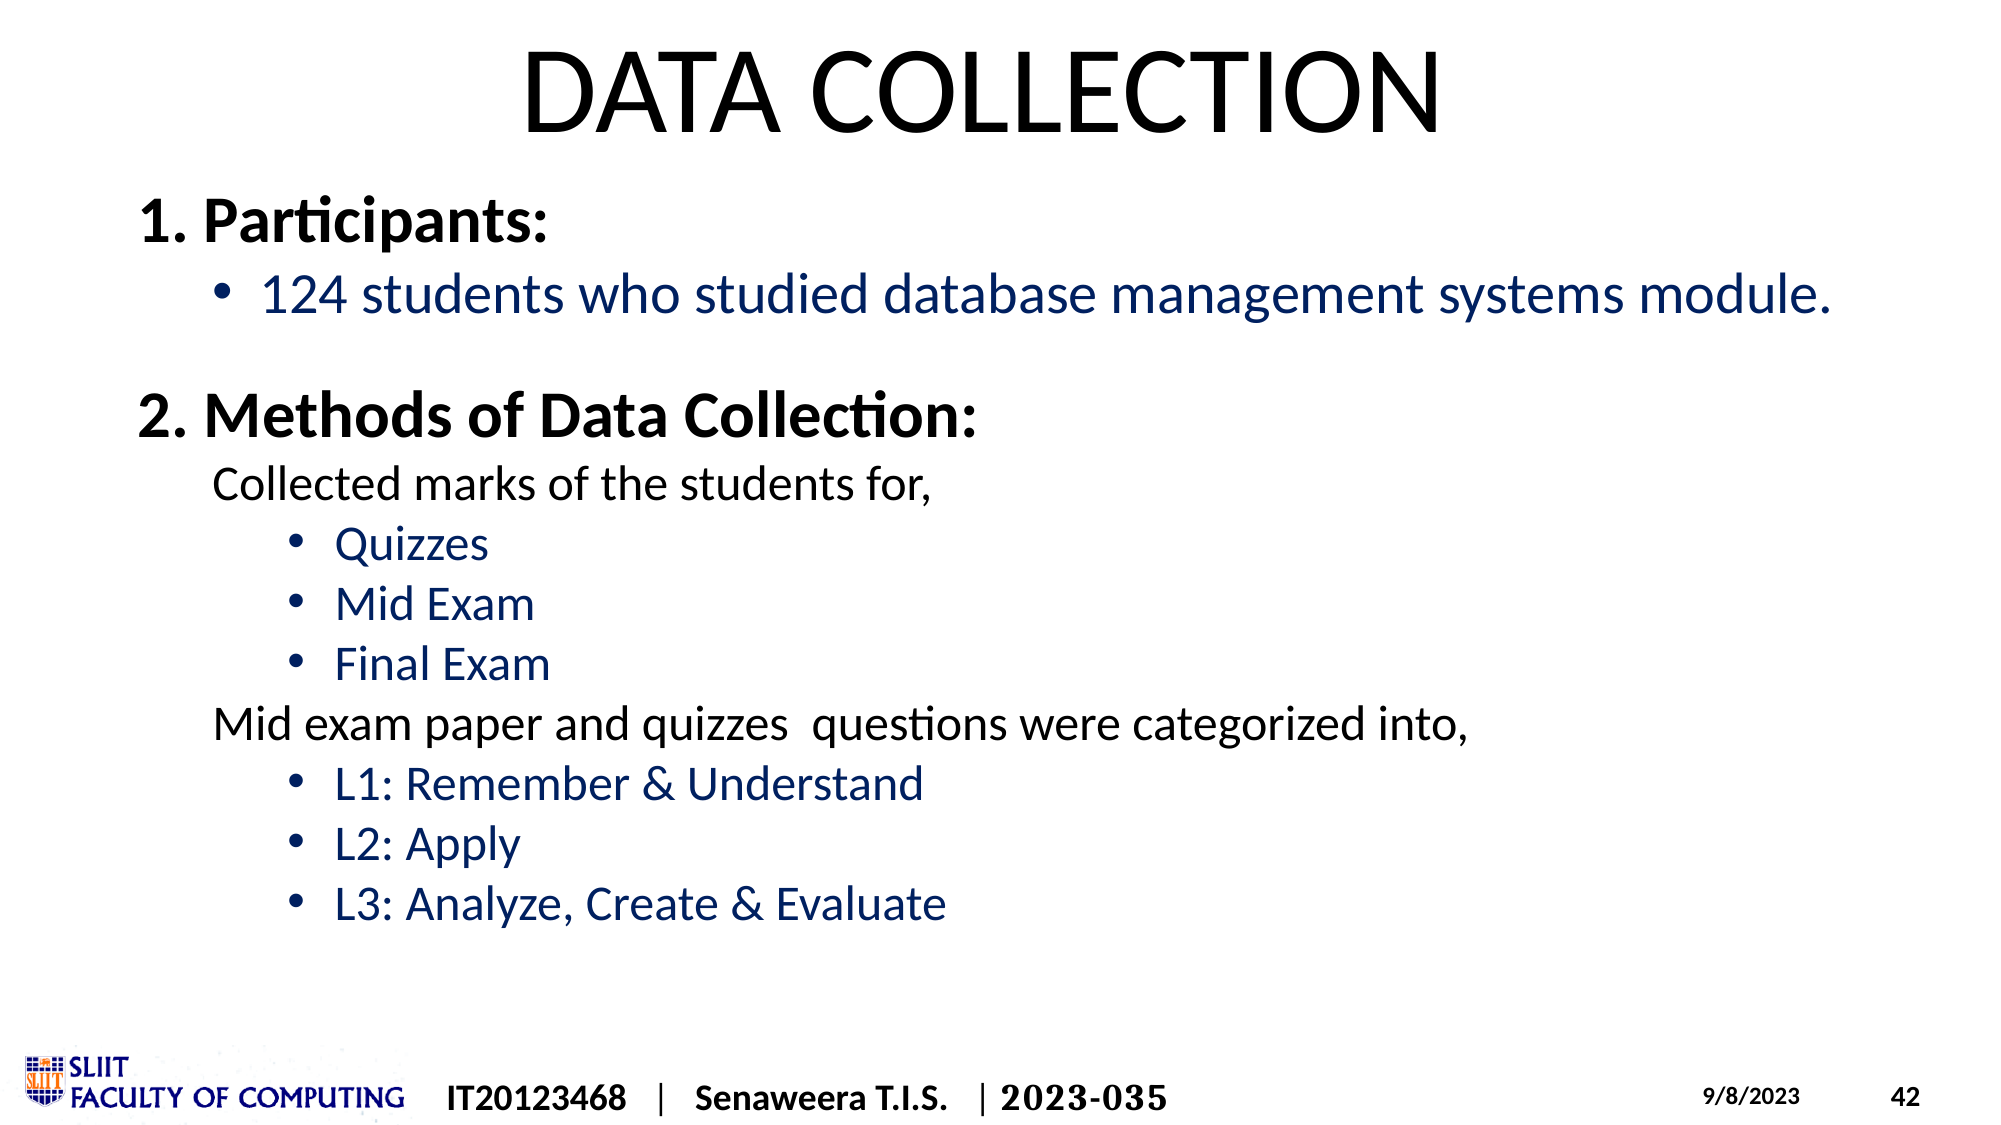

DATA COLLECTION
1. Participants:
124 students who studied database management systems module.

2. Methods of Data Collection:
Collected marks of the students for,
Quizzes
Mid Exam
Final Exam
Mid exam paper and quizzes  questions were categorized into,
L1: Remember & Understand
L2: Apply
L3: Analyze, Create & Evaluate

IT20123468   |   Senaweera T.I.S.   | 2023-035